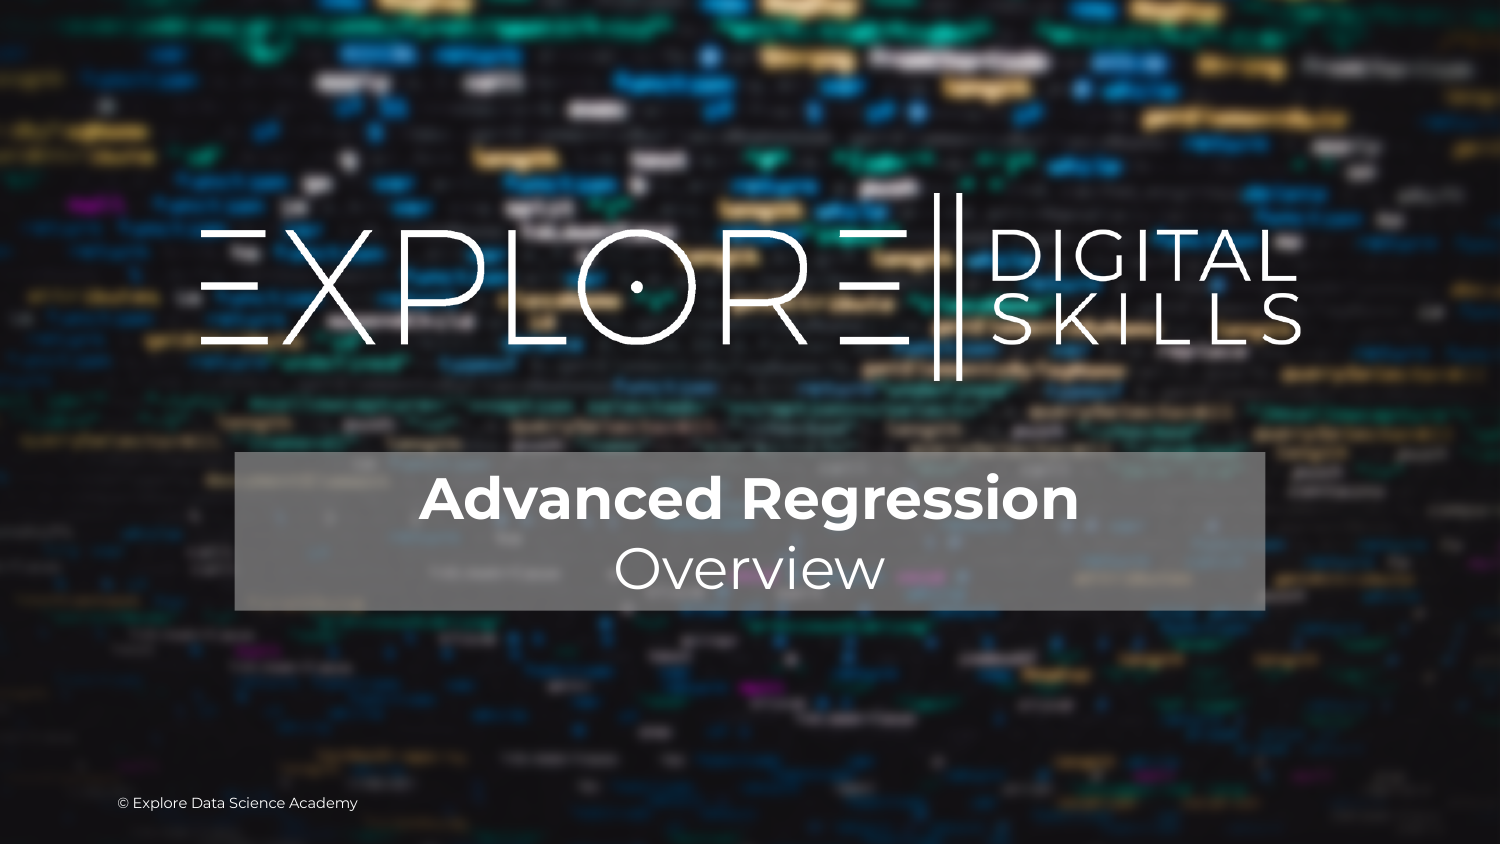

Advanced Regression
Overview
© Explore Data Science Academy